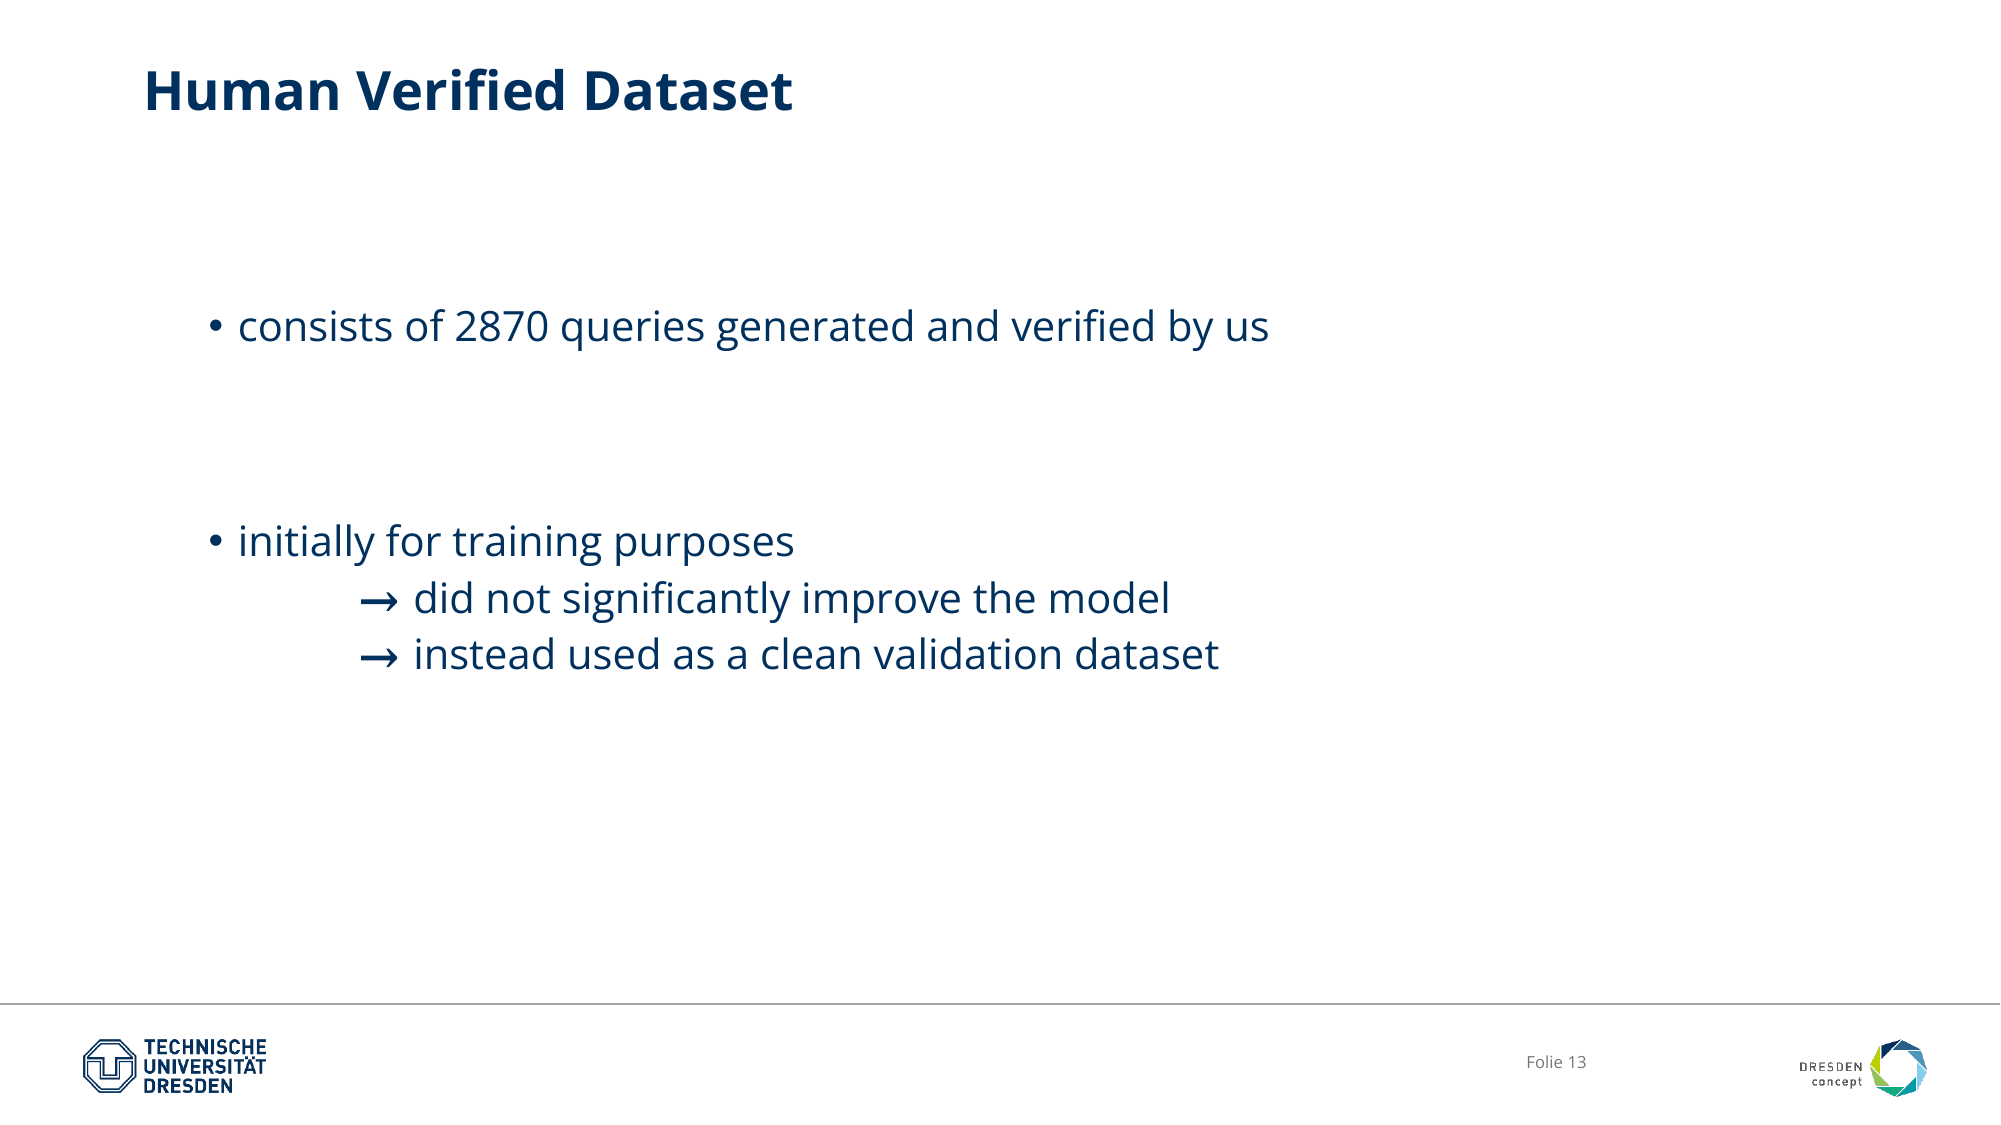

# Human Verified Dataset

consists of 2870 queries generated and verified by us

initially for training purposes
	→ did not significantly improve the model
	→ instead used as a clean validation dataset